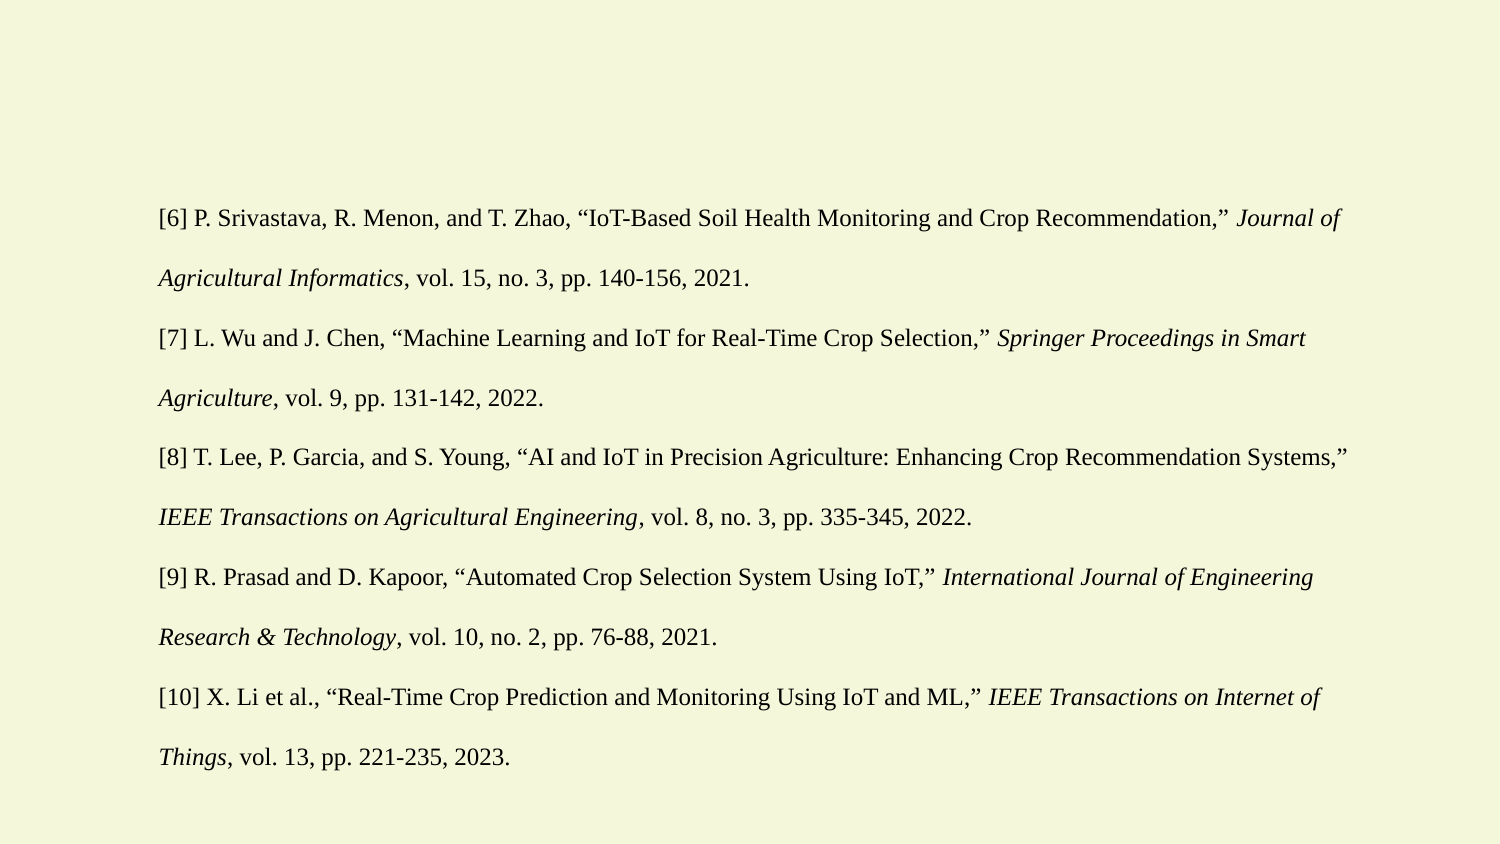

#
[6] P. Srivastava, R. Menon, and T. Zhao, “IoT-Based Soil Health Monitoring and Crop Recommendation,” Journal of Agricultural Informatics, vol. 15, no. 3, pp. 140-156, 2021.
[7] L. Wu and J. Chen, “Machine Learning and IoT for Real-Time Crop Selection,” Springer Proceedings in Smart Agriculture, vol. 9, pp. 131-142, 2022.
[8] T. Lee, P. Garcia, and S. Young, “AI and IoT in Precision Agriculture: Enhancing Crop Recommendation Systems,” IEEE Transactions on Agricultural Engineering, vol. 8, no. 3, pp. 335-345, 2022.
[9] R. Prasad and D. Kapoor, “Automated Crop Selection System Using IoT,” International Journal of Engineering Research & Technology, vol. 10, no. 2, pp. 76-88, 2021.
[10] X. Li et al., “Real-Time Crop Prediction and Monitoring Using IoT and ML,” IEEE Transactions on Internet of Things, vol. 13, pp. 221-235, 2023.